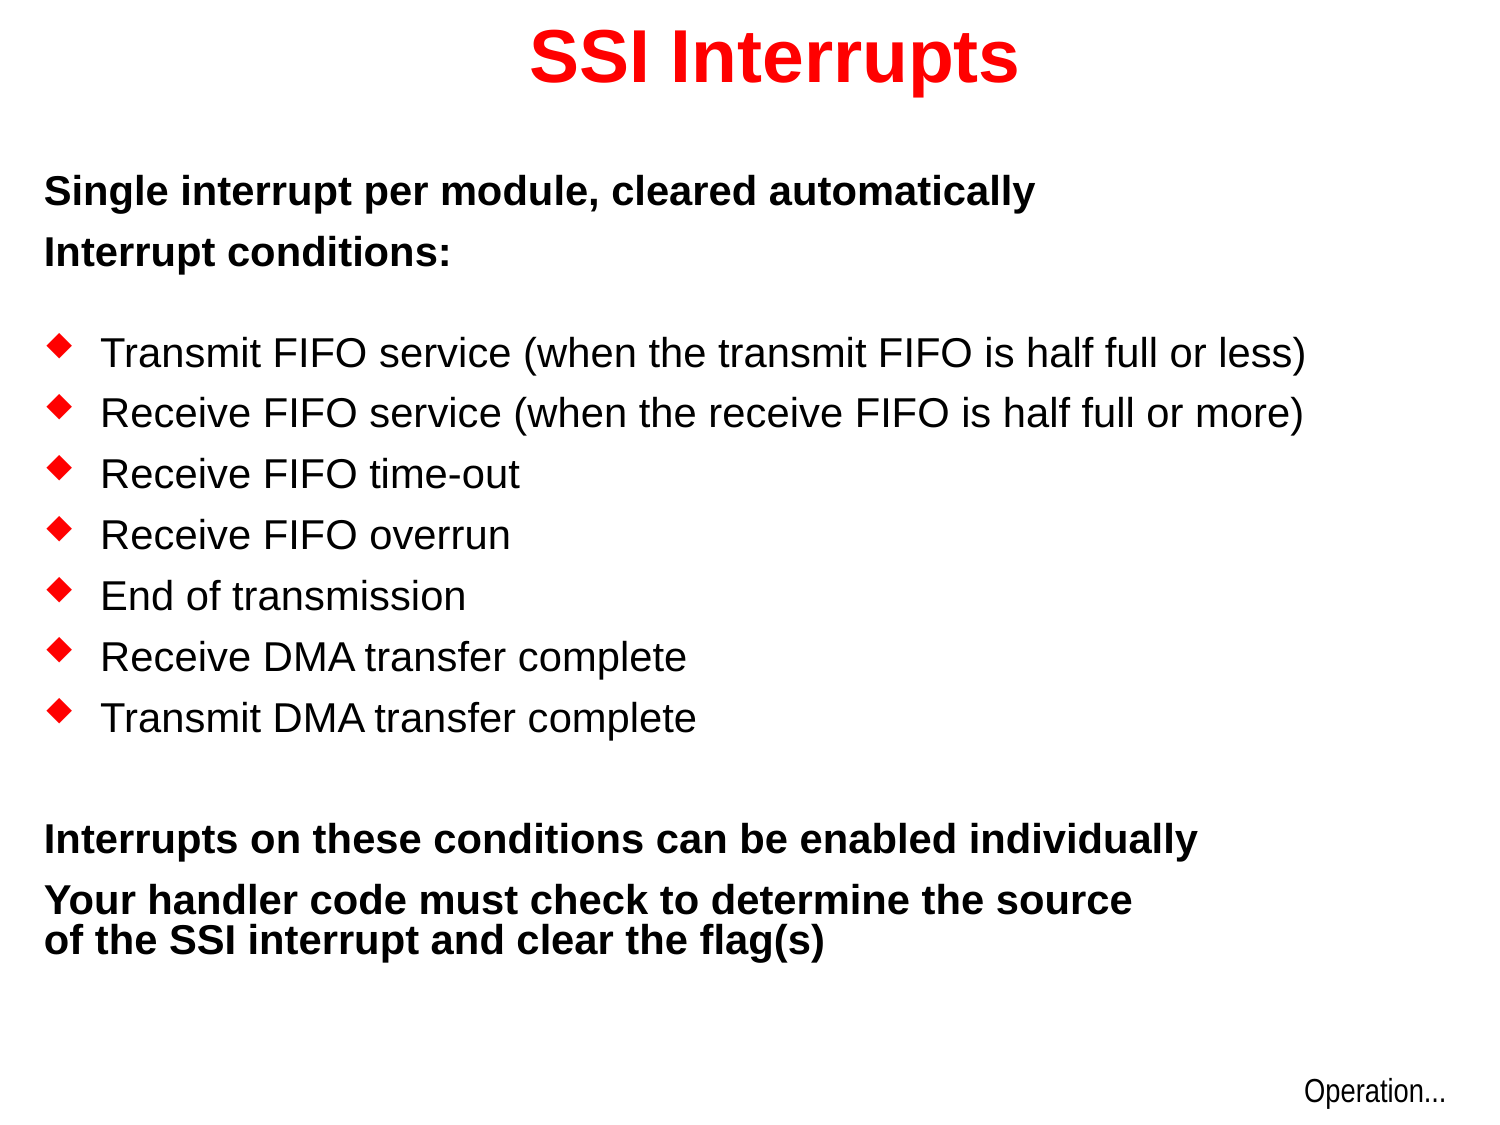

SSI Interrupts
Single interrupt per module, cleared automatically
Interrupt conditions:
Transmit FIFO service (when the transmit FIFO is half full or less)
Receive FIFO service (when the receive FIFO is half full or more)
Receive FIFO time-out
Receive FIFO overrun
End of transmission
Receive DMA transfer complete
Transmit DMA transfer complete

Interrupts on these conditions can be enabled individually
Your handler code must check to determine the source
of the SSI interrupt and clear the flag(s)

Operation...